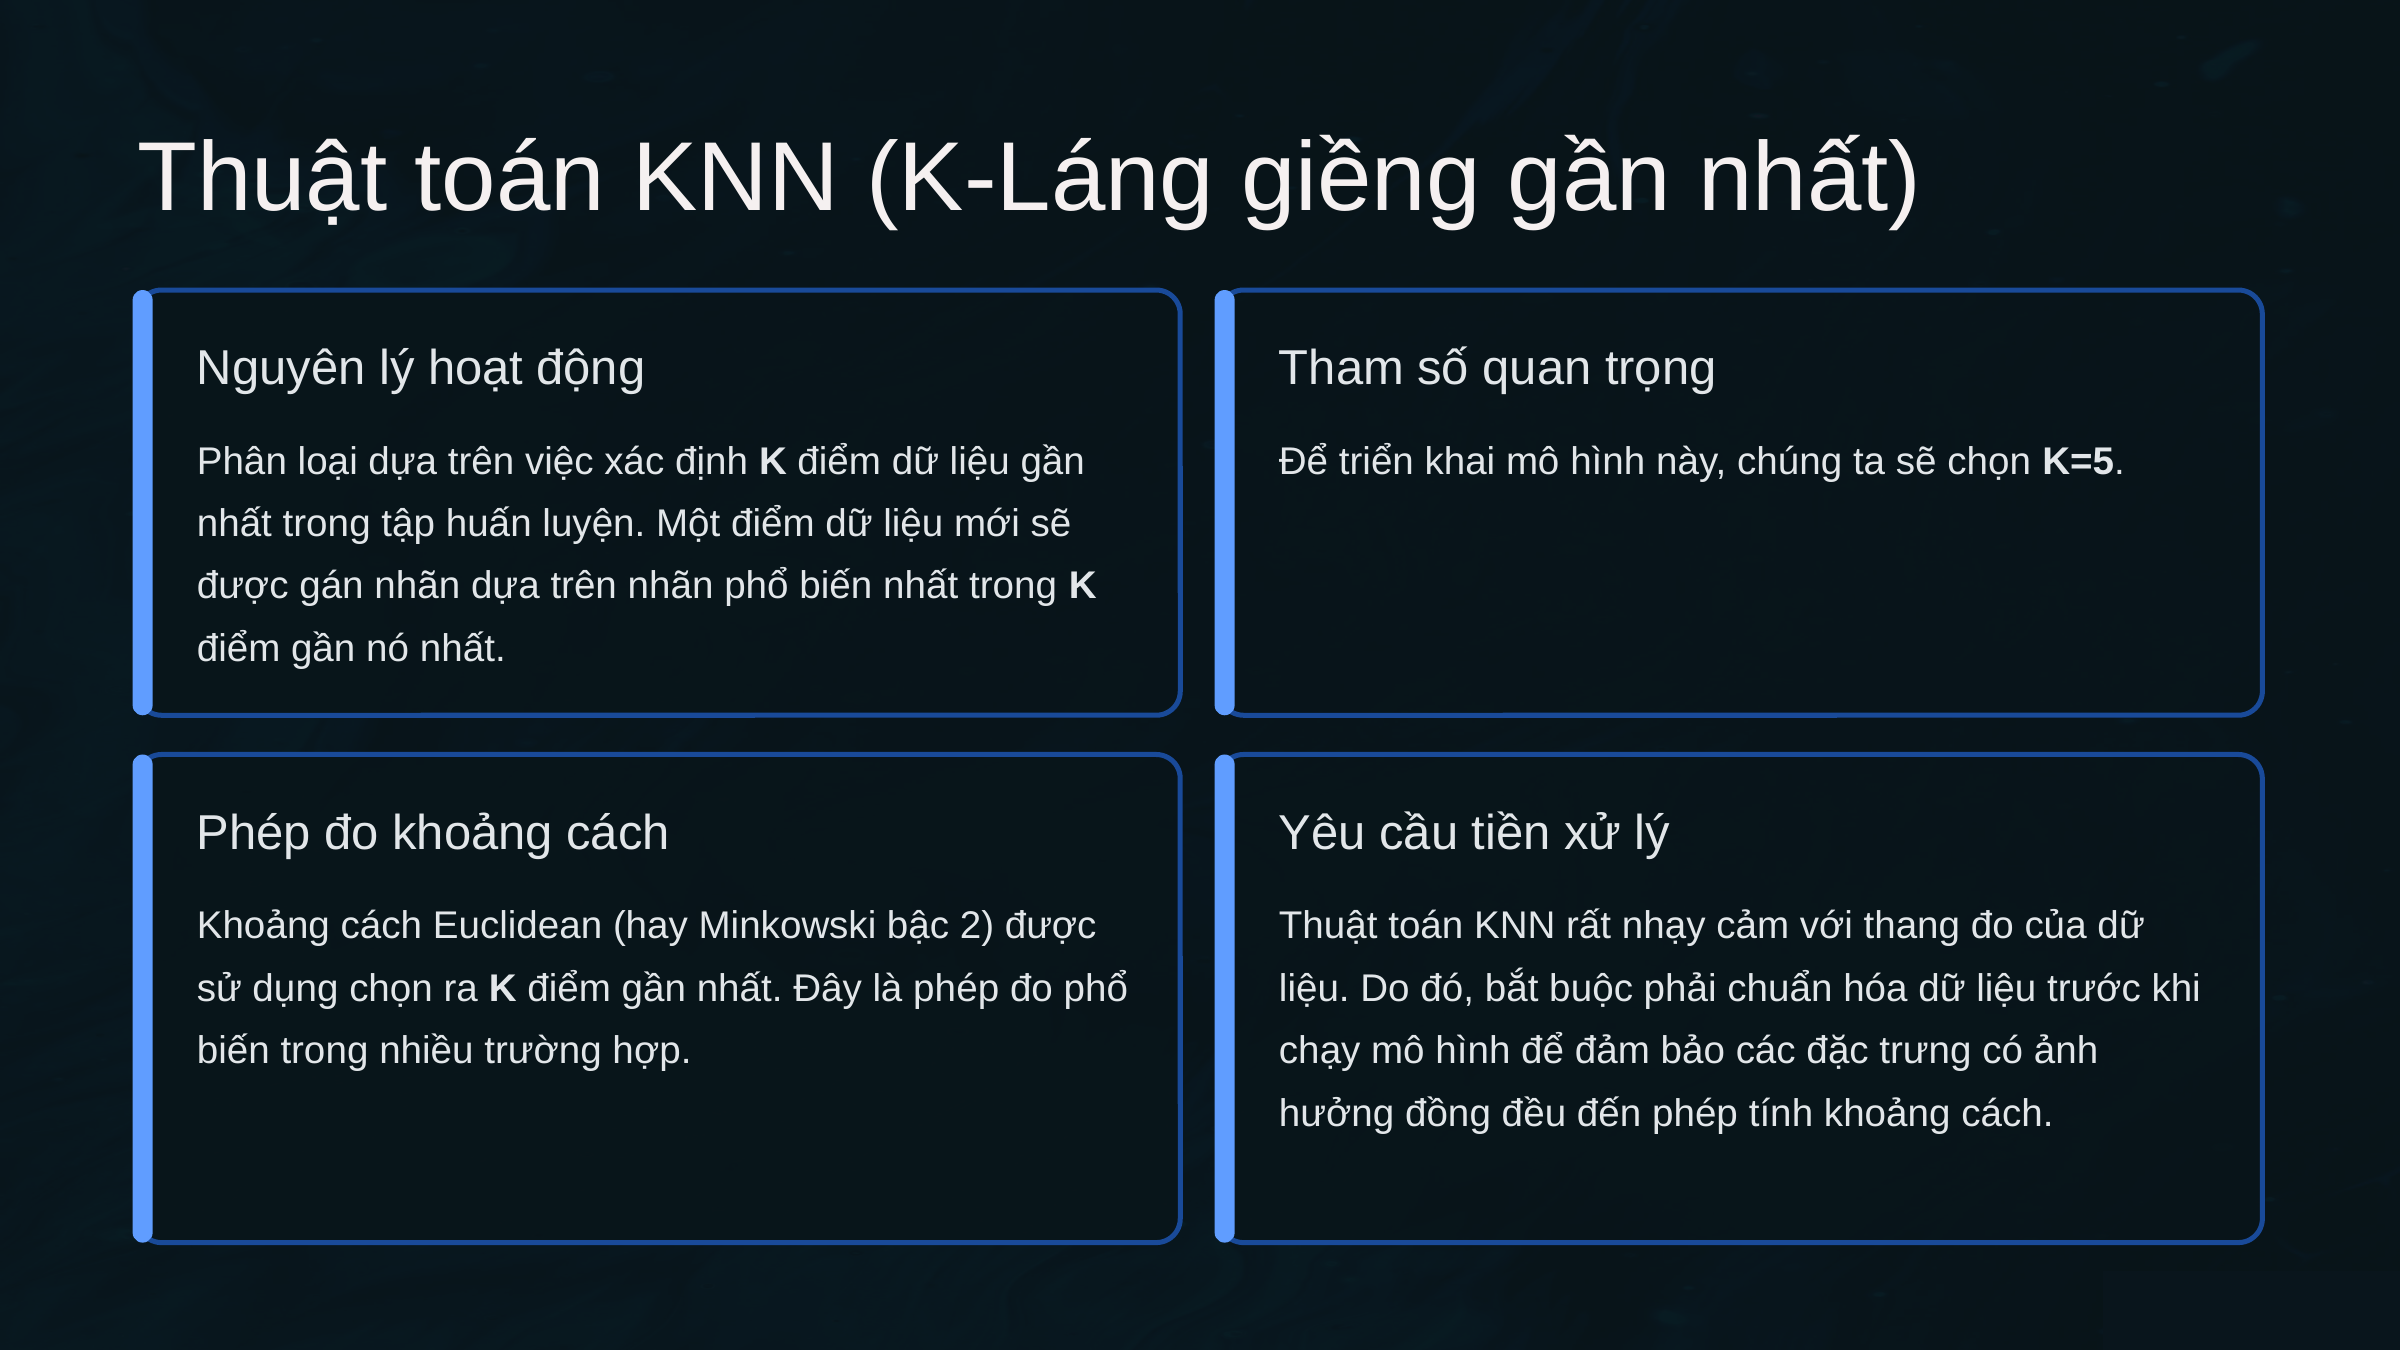

Thuật toán KNN (K-Láng giềng gần nhất)

Nguyên lý hoạt động
Tham số quan trọng
Phân loại dựa trên việc xác định K điểm dữ liệu gần nhất trong tập huấn luyện. Một điểm dữ liệu mới sẽ được gán nhãn dựa trên nhãn phổ biến nhất trong K điểm gần nó nhất.
Để triển khai mô hình này, chúng ta sẽ chọn K=5.

Phép đo khoảng cách
Yêu cầu tiền xử lý
Khoảng cách Euclidean (hay Minkowski bậc 2) được sử dụng chọn ra K điểm gần nhất. Đây là phép đo phổ biến trong nhiều trường hợp.
Thuật toán KNN rất nhạy cảm với thang đo của dữ liệu. Do đó, bắt buộc phải chuẩn hóa dữ liệu trước khi chạy mô hình để đảm bảo các đặc trưng có ảnh hưởng đồng đều đến phép tính khoảng cách.